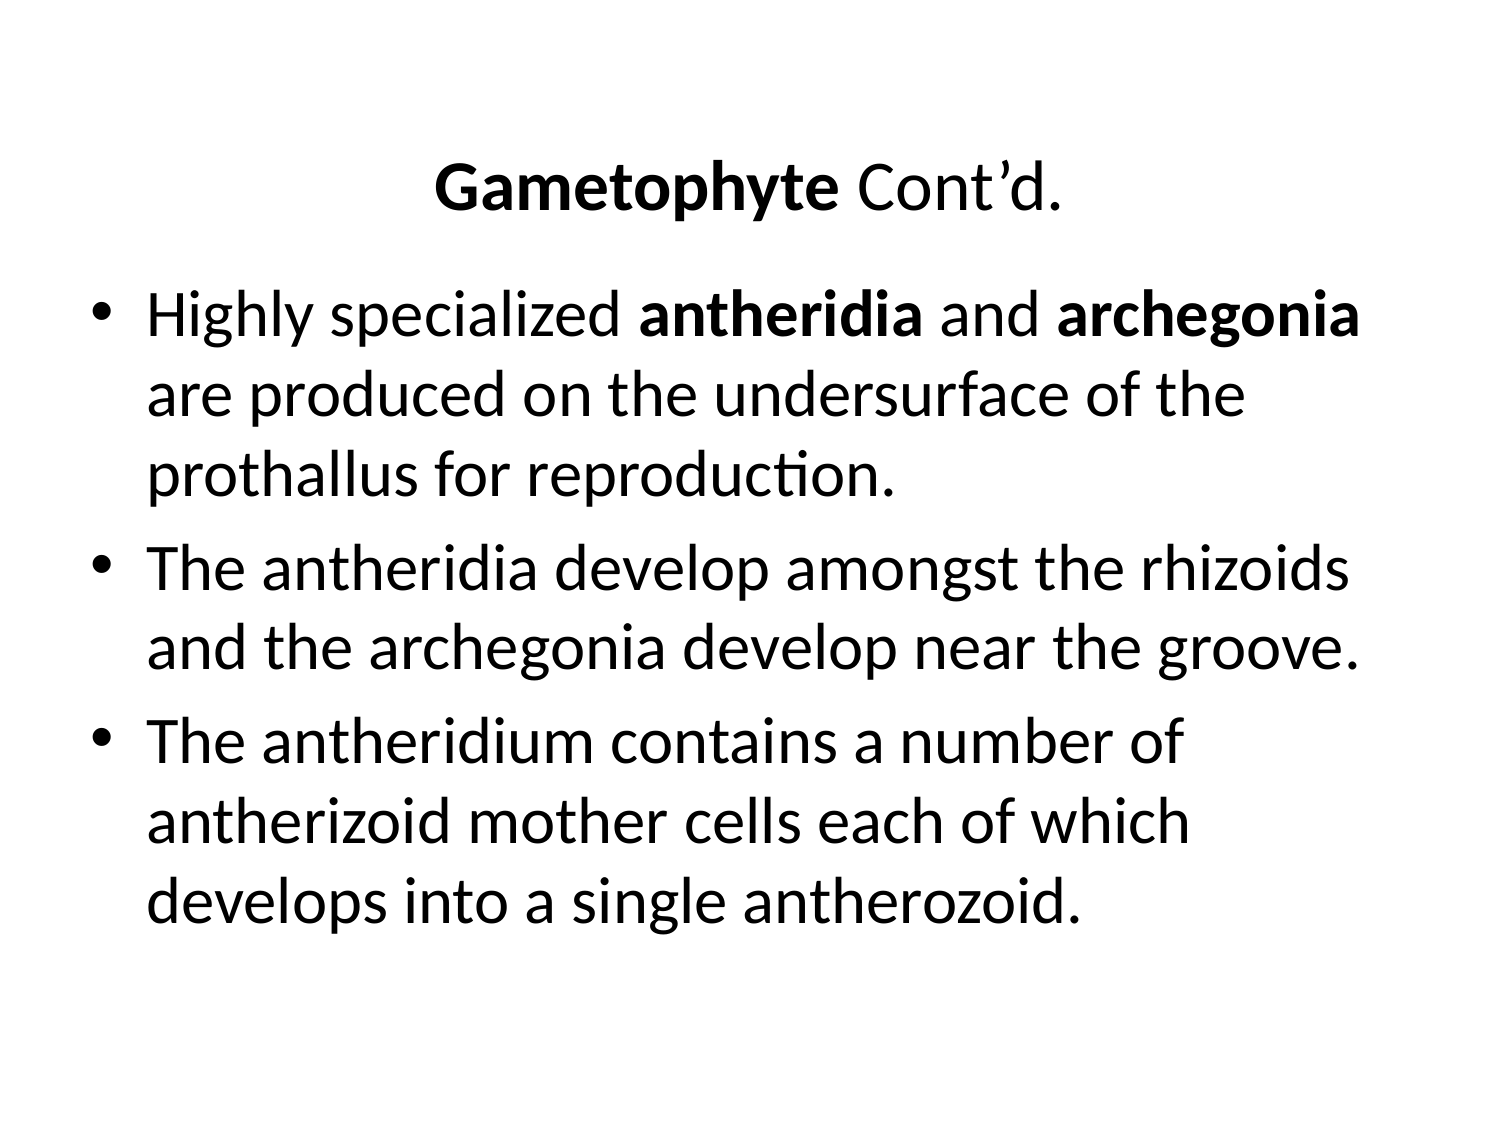

# Gametophyte Cont’d.
Highly specialized antheridia and archegonia are produced on the undersurface of the prothallus for reproduction.
The antheridia develop amongst the rhizoids and the archegonia develop near the groove.
The antheridium contains a number of antherizoid mother cells each of which develops into a single antherozoid.